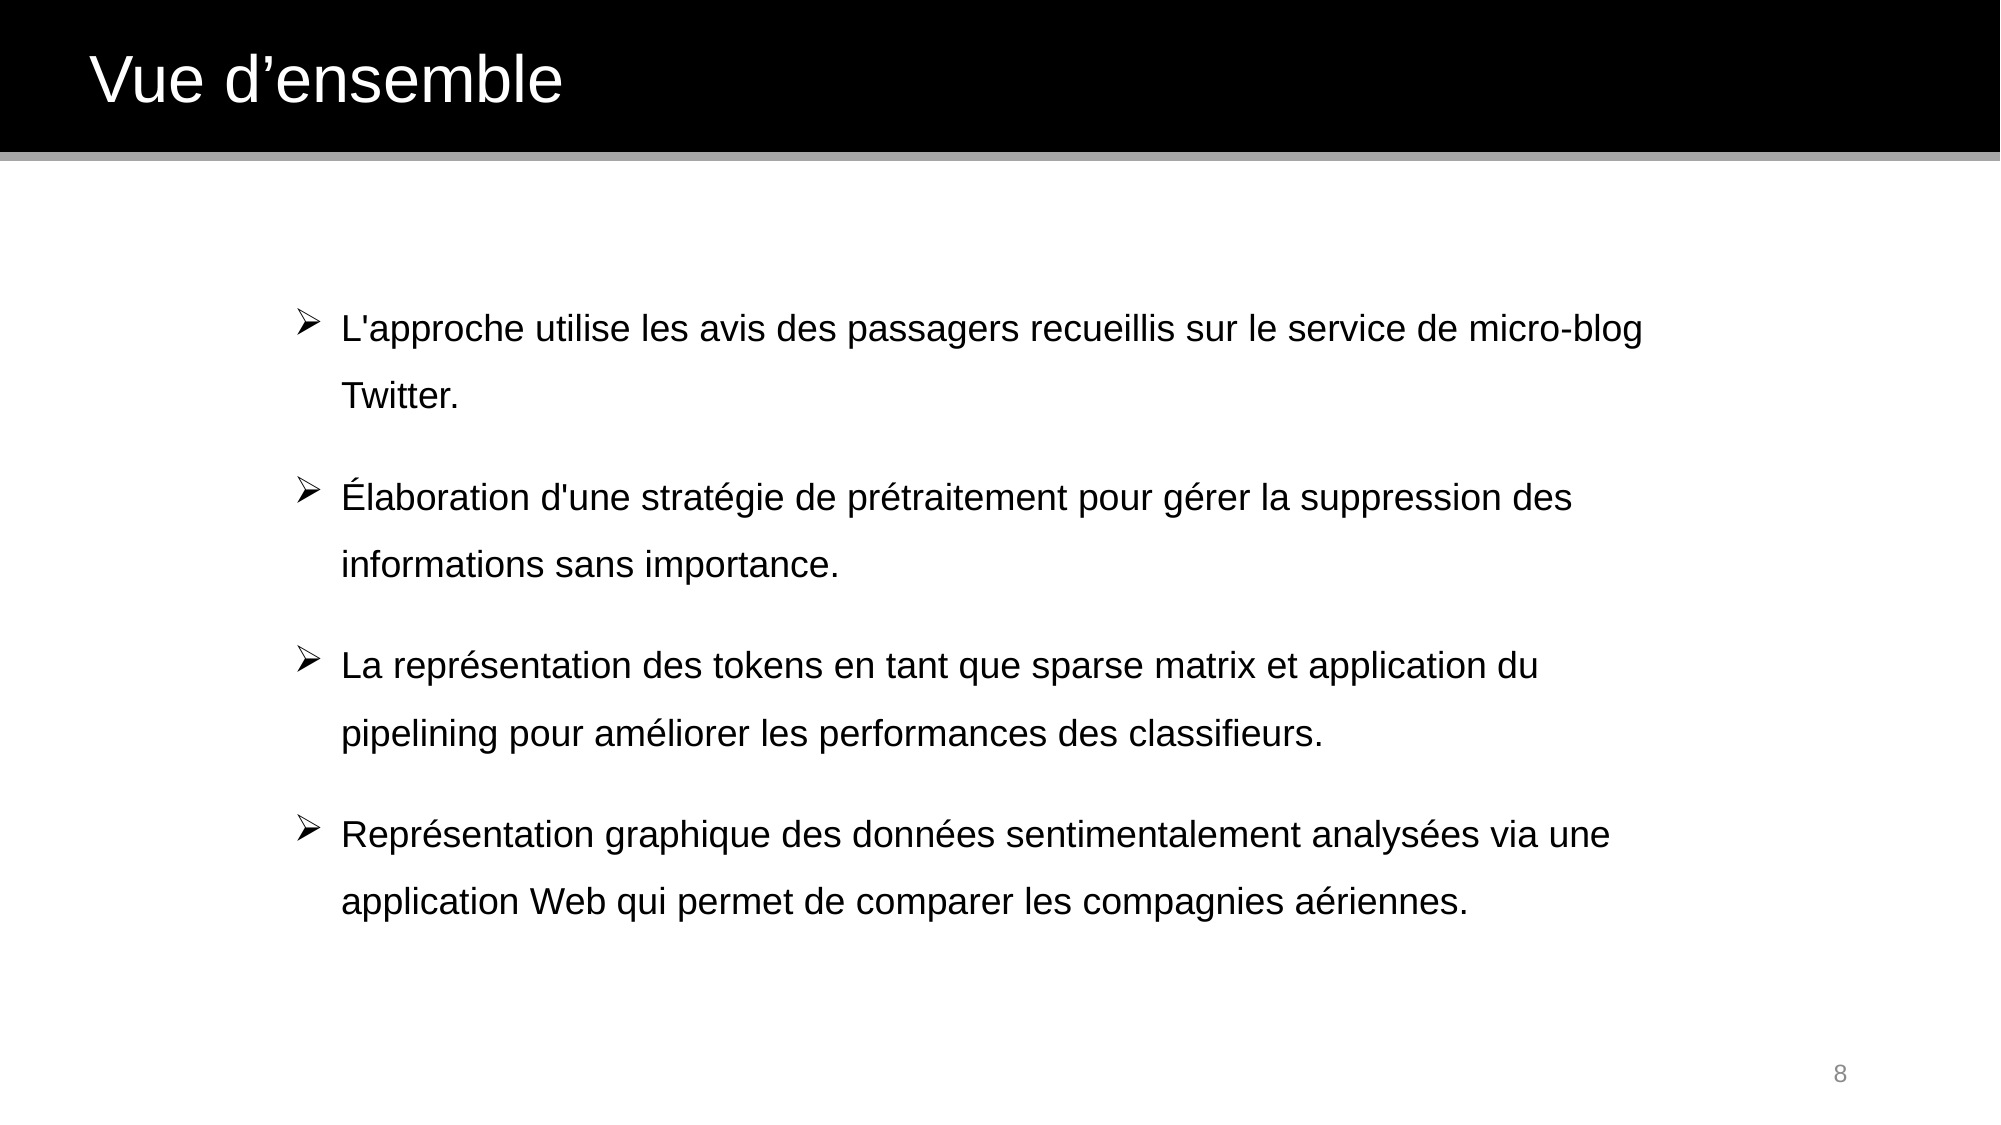

Vue d’ensemble

L'approche utilise les avis des passagers recueillis sur le service de micro-blog Twitter.

Élaboration d'une stratégie de prétraitement pour gérer la suppression des informations sans importance.

La représentation des tokens en tant que sparse matrix et application du pipelining pour améliorer les performances des classifieurs.

Représentation graphique des données sentimentalement analysées via une application Web qui permet de comparer les compagnies aériennes.

8